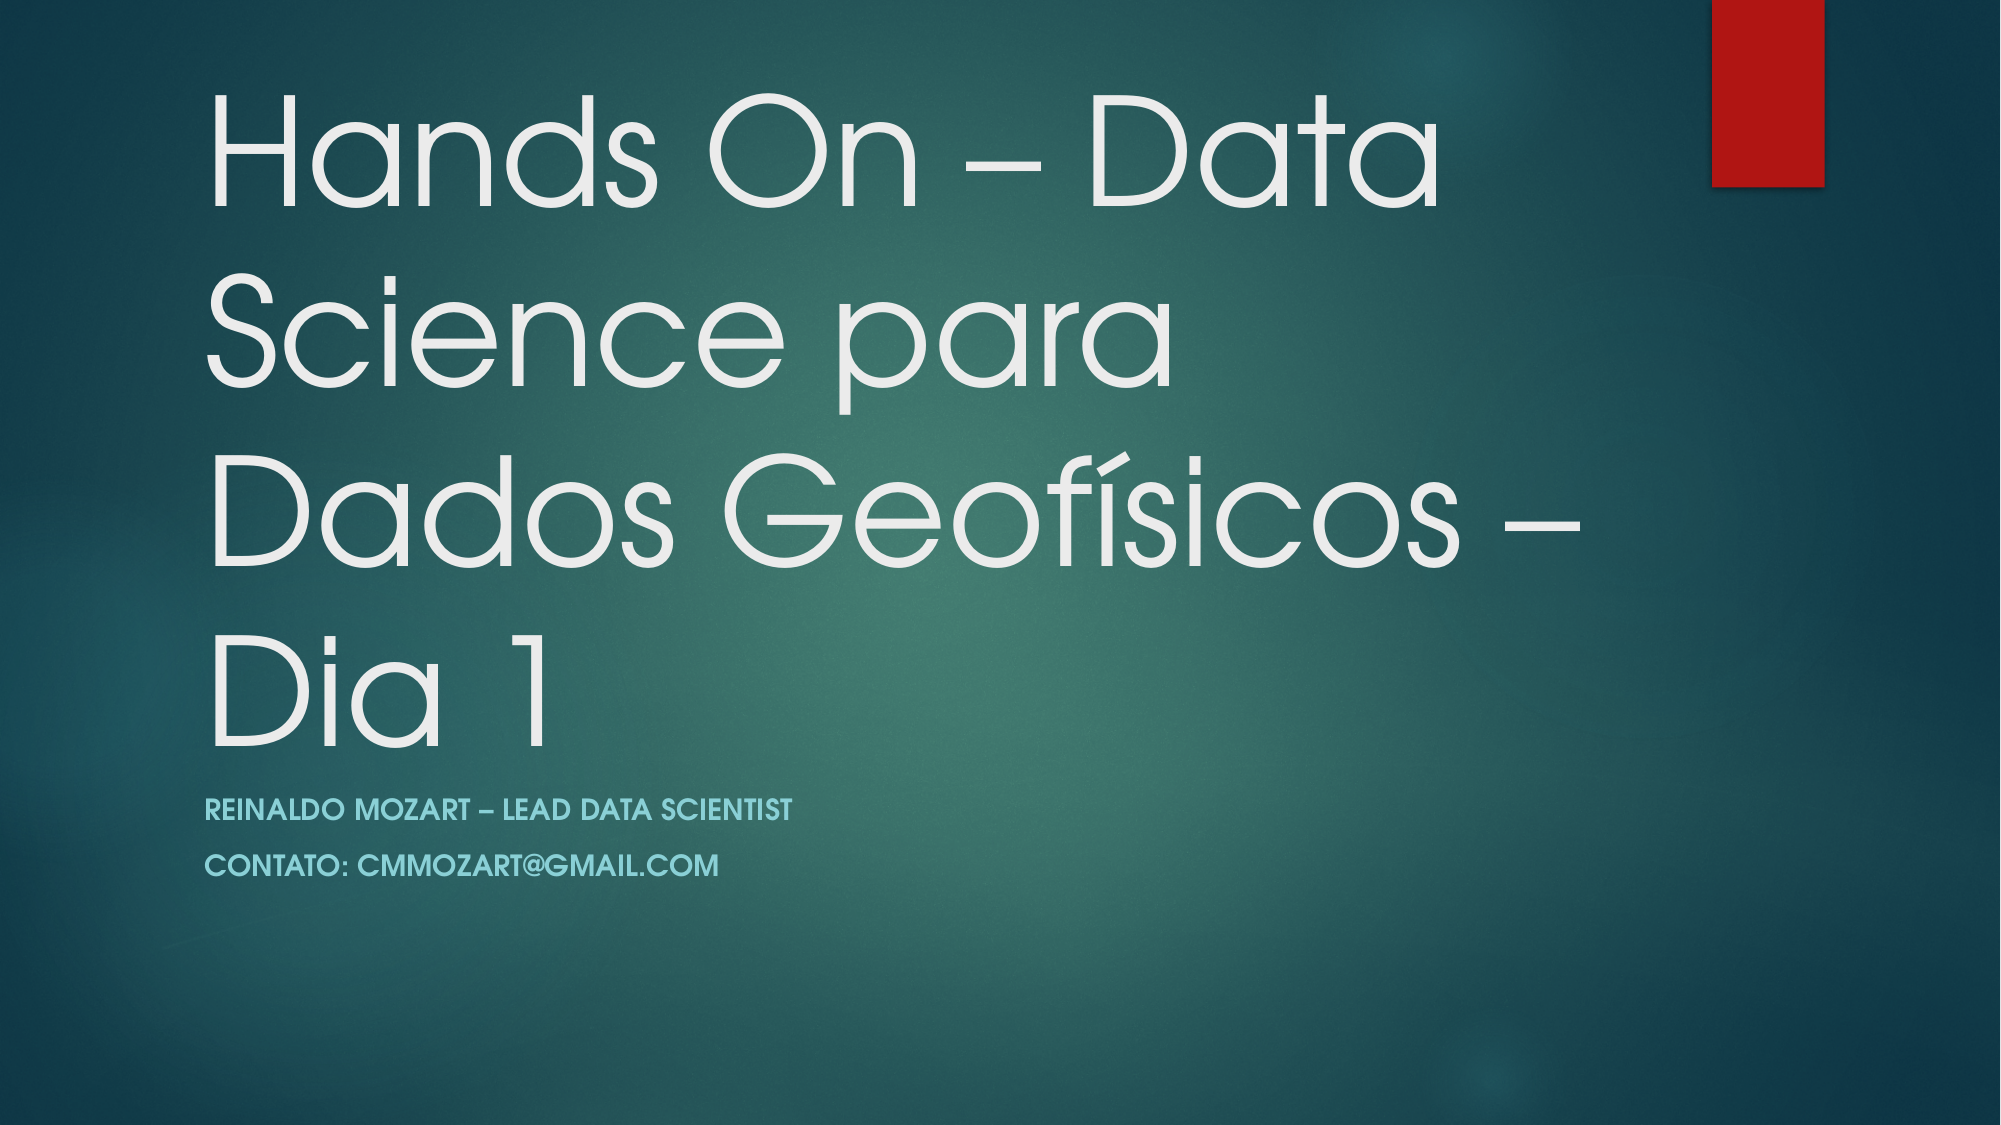

# Hands On – Data Science para Dados Geofísicos – Dia 1
Reinaldo Mozart – Lead Data Scientist
Contato: cmmozart@gmail.com